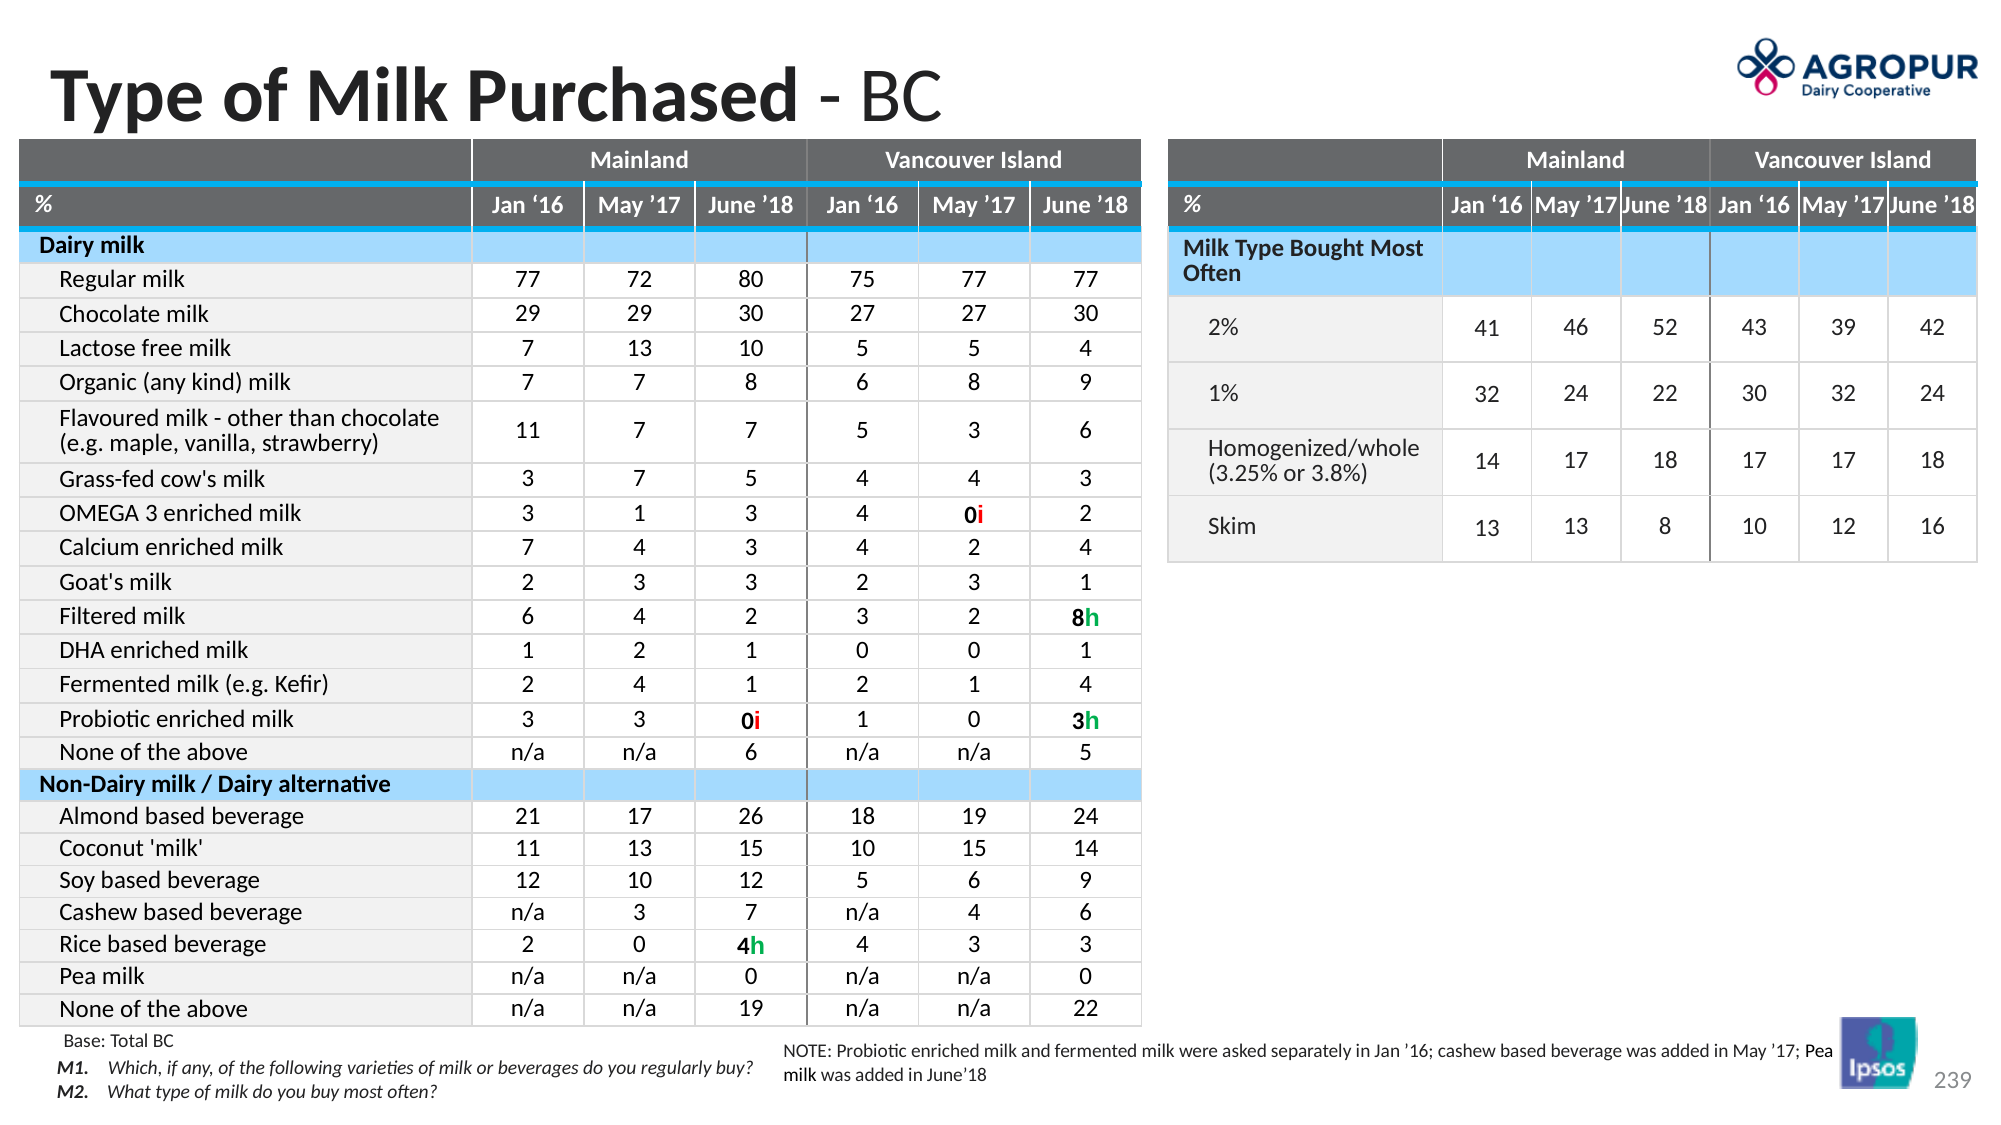

# Type of Milk Purchased - BC
|  | Mainland |  |  | Vancouver Island |  |  |
| --- | --- | --- | --- | --- | --- | --- |
| % | Jan ‘16 | May ’17 | June ’18 | Jan ‘16 | May ’17 | June ’18 |
| Milk Type Bought Most Often |  |  |  |  |  |  |
| 2% | 41 | 46 | 52 | 43 | 39 | 42 |
| 1% | 32 | 24 | 22 | 30 | 32 | 24 |
| Homogenized/whole (3.25% or 3.8%) | 14 | 17 | 18 | 17 | 17 | 18 |
| Skim | 13 | 13 | 8 | 10 | 12 | 16 |
|  | Mainland |  |  | Vancouver Island |  |  |
| --- | --- | --- | --- | --- | --- | --- |
| % | Jan ‘16 | May ’17 | June ’18 | Jan ‘16 | May ’17 | June ’18 |
| Dairy milk |  |  |  |  |  |  |
| Regular milk | 77 | 72 | 80 | 75 | 77 | 77 |
| Chocolate milk | 29 | 29 | 30 | 27 | 27 | 30 |
| Lactose free milk | 7 | 13 | 10 | 5 | 5 | 4 |
| Organic (any kind) milk | 7 | 7 | 8 | 6 | 8 | 9 |
| Flavoured milk - other than chocolate (e.g. maple, vanilla, strawberry) | 11 | 7 | 7 | 5 | 3 | 6 |
| Grass-fed cow's milk | 3 | 7 | 5 | 4 | 4 | 3 |
| OMEGA 3 enriched milk | 3 | 1 | 3 | 4 | 0i | 2 |
| Calcium enriched milk | 7 | 4 | 3 | 4 | 2 | 4 |
| Goat's milk | 2 | 3 | 3 | 2 | 3 | 1 |
| Filtered milk | 6 | 4 | 2 | 3 | 2 | 8h |
| DHA enriched milk | 1 | 2 | 1 | 0 | 0 | 1 |
| Fermented milk (e.g. Kefir) | 2 | 4 | 1 | 2 | 1 | 4 |
| Probiotic enriched milk | 3 | 3 | 0i | 1 | 0 | 3h |
| None of the above | n/a | n/a | 6 | n/a | n/a | 5 |
| Non-Dairy milk / Dairy alternative |  |  |  |  |  |  |
| Almond based beverage | 21 | 17 | 26 | 18 | 19 | 24 |
| Coconut 'milk' | 11 | 13 | 15 | 10 | 15 | 14 |
| Soy based beverage | 12 | 10 | 12 | 5 | 6 | 9 |
| Cashew based beverage | n/a | 3 | 7 | n/a | 4 | 6 |
| Rice based beverage | 2 | 0 | 4h | 4 | 3 | 3 |
| Pea milk | n/a | n/a | 0 | n/a | n/a | 0 |
| None of the above | n/a | n/a | 19 | n/a | n/a | 22 |
Base: Total BC
NOTE: Probiotic enriched milk and fermented milk were asked separately in Jan ’16; cashew based beverage was added in May ’17; Pea milk was added in June’18
M1.	 Which, if any, of the following varieties of milk or beverages do you regularly buy?
M2.    What type of milk do you buy most often?